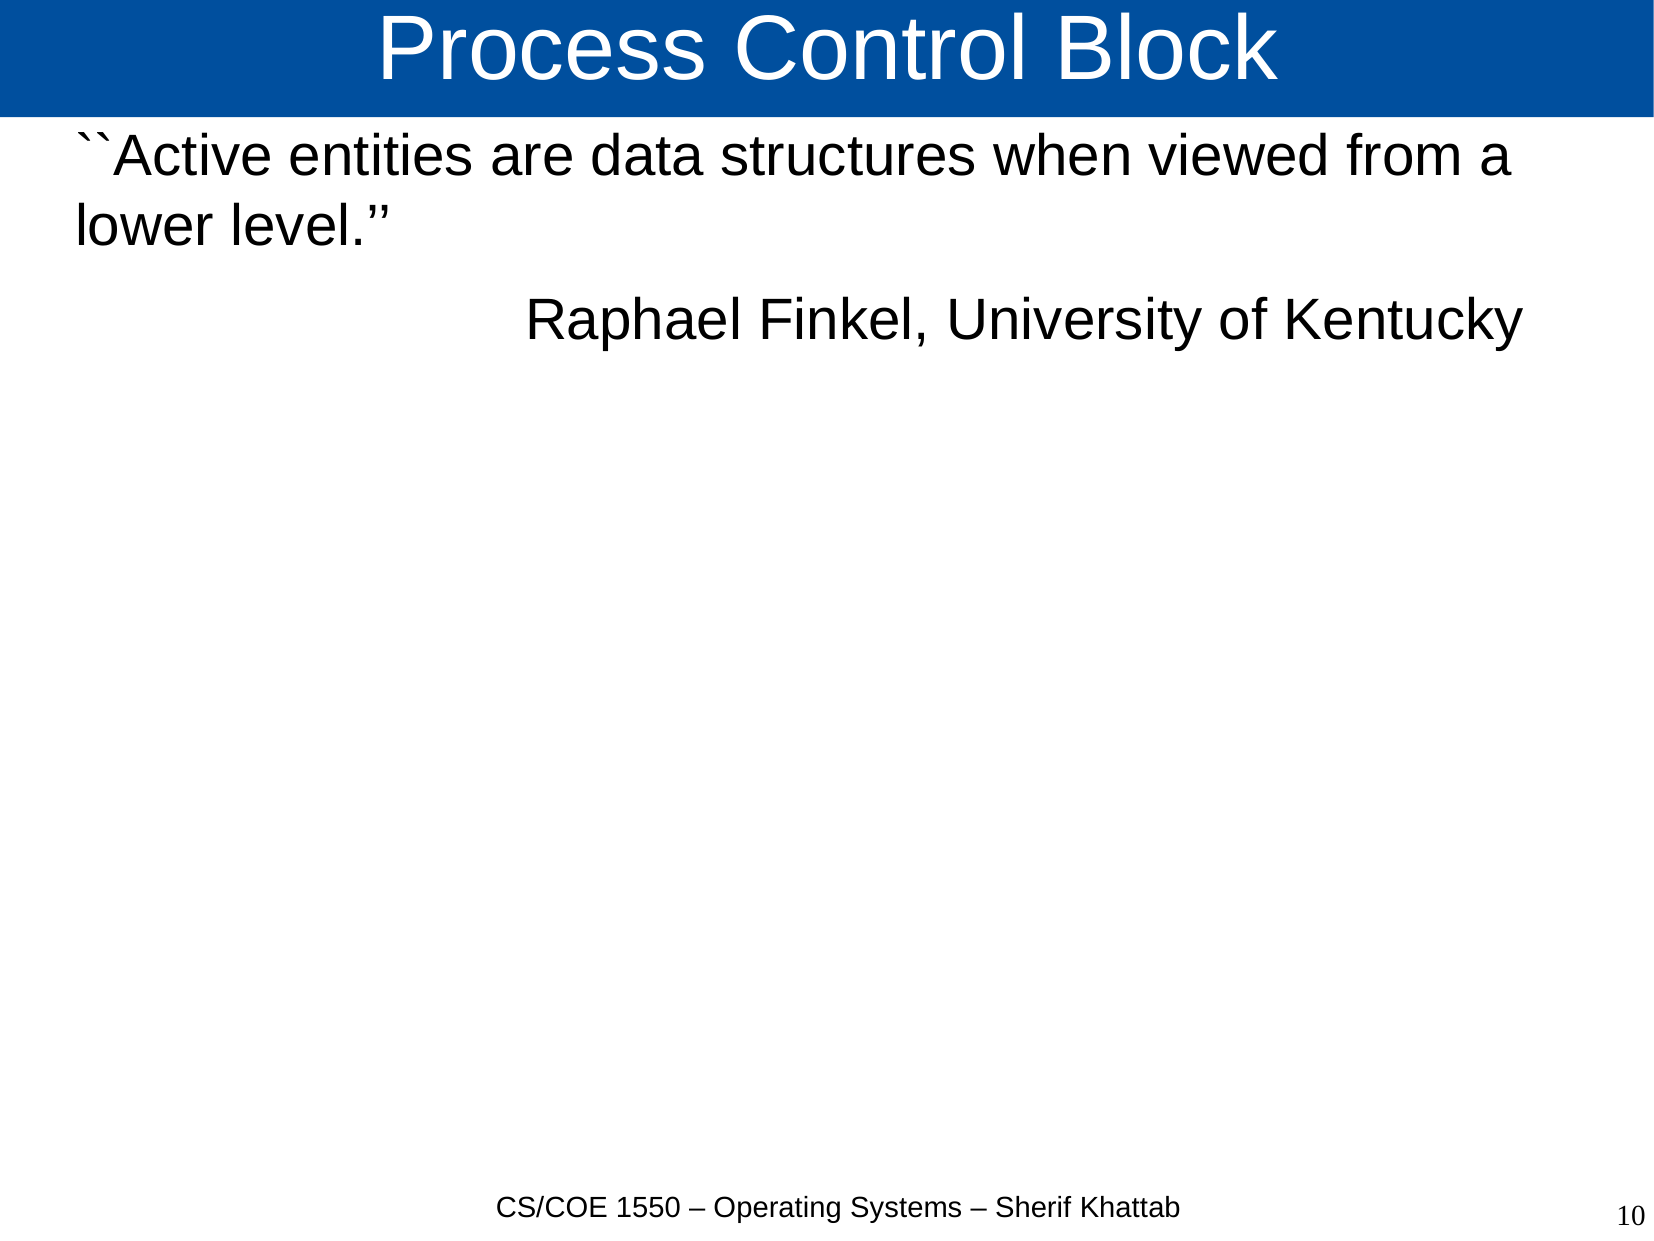

# Process Control Block
``Active entities are data structures when viewed from a lower level.’’
			Raphael Finkel, University of Kentucky
CS/COE 1550 – Operating Systems – Sherif Khattab
10